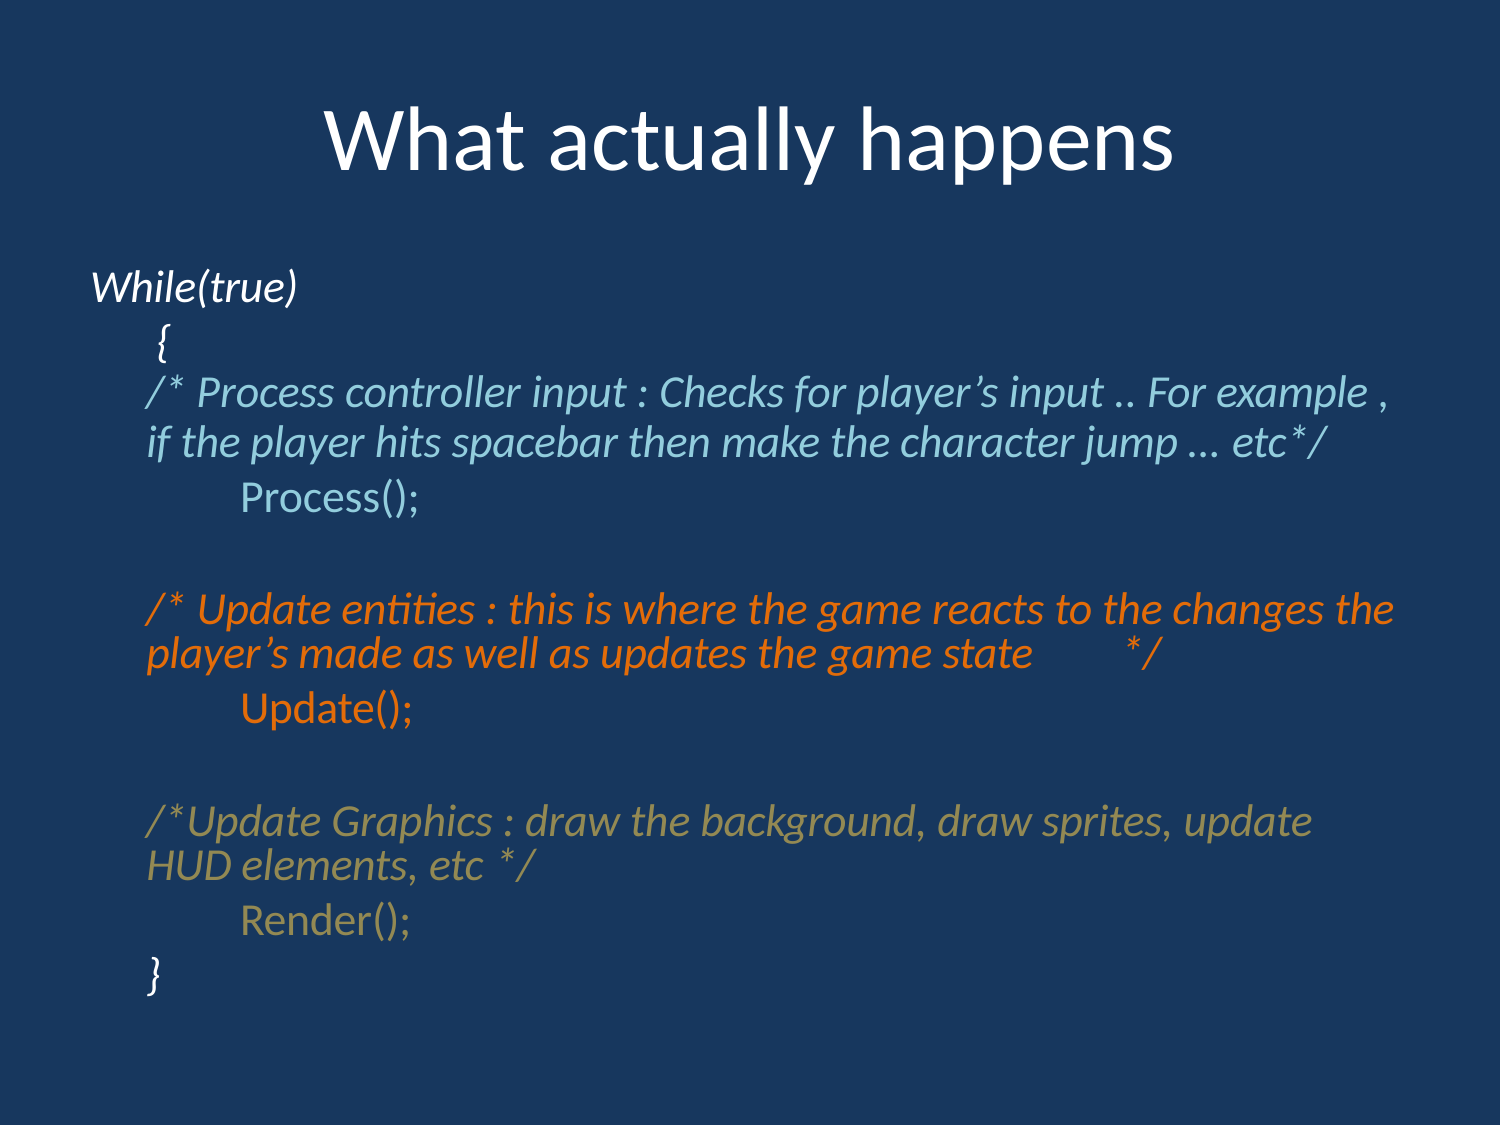

# What actually happens
While(true)
{
/* Process controller input : Checks for player’s input .. For example ,
if the player hits spacebar then make the character jump … etc*/
Process();

/* Update entities : this is where the game reacts to the changes the  player’s made as well as updates the game state	*/
Update();

/*Update Graphics : draw the background, draw sprites, update  HUD elements, etc */
Render();
}